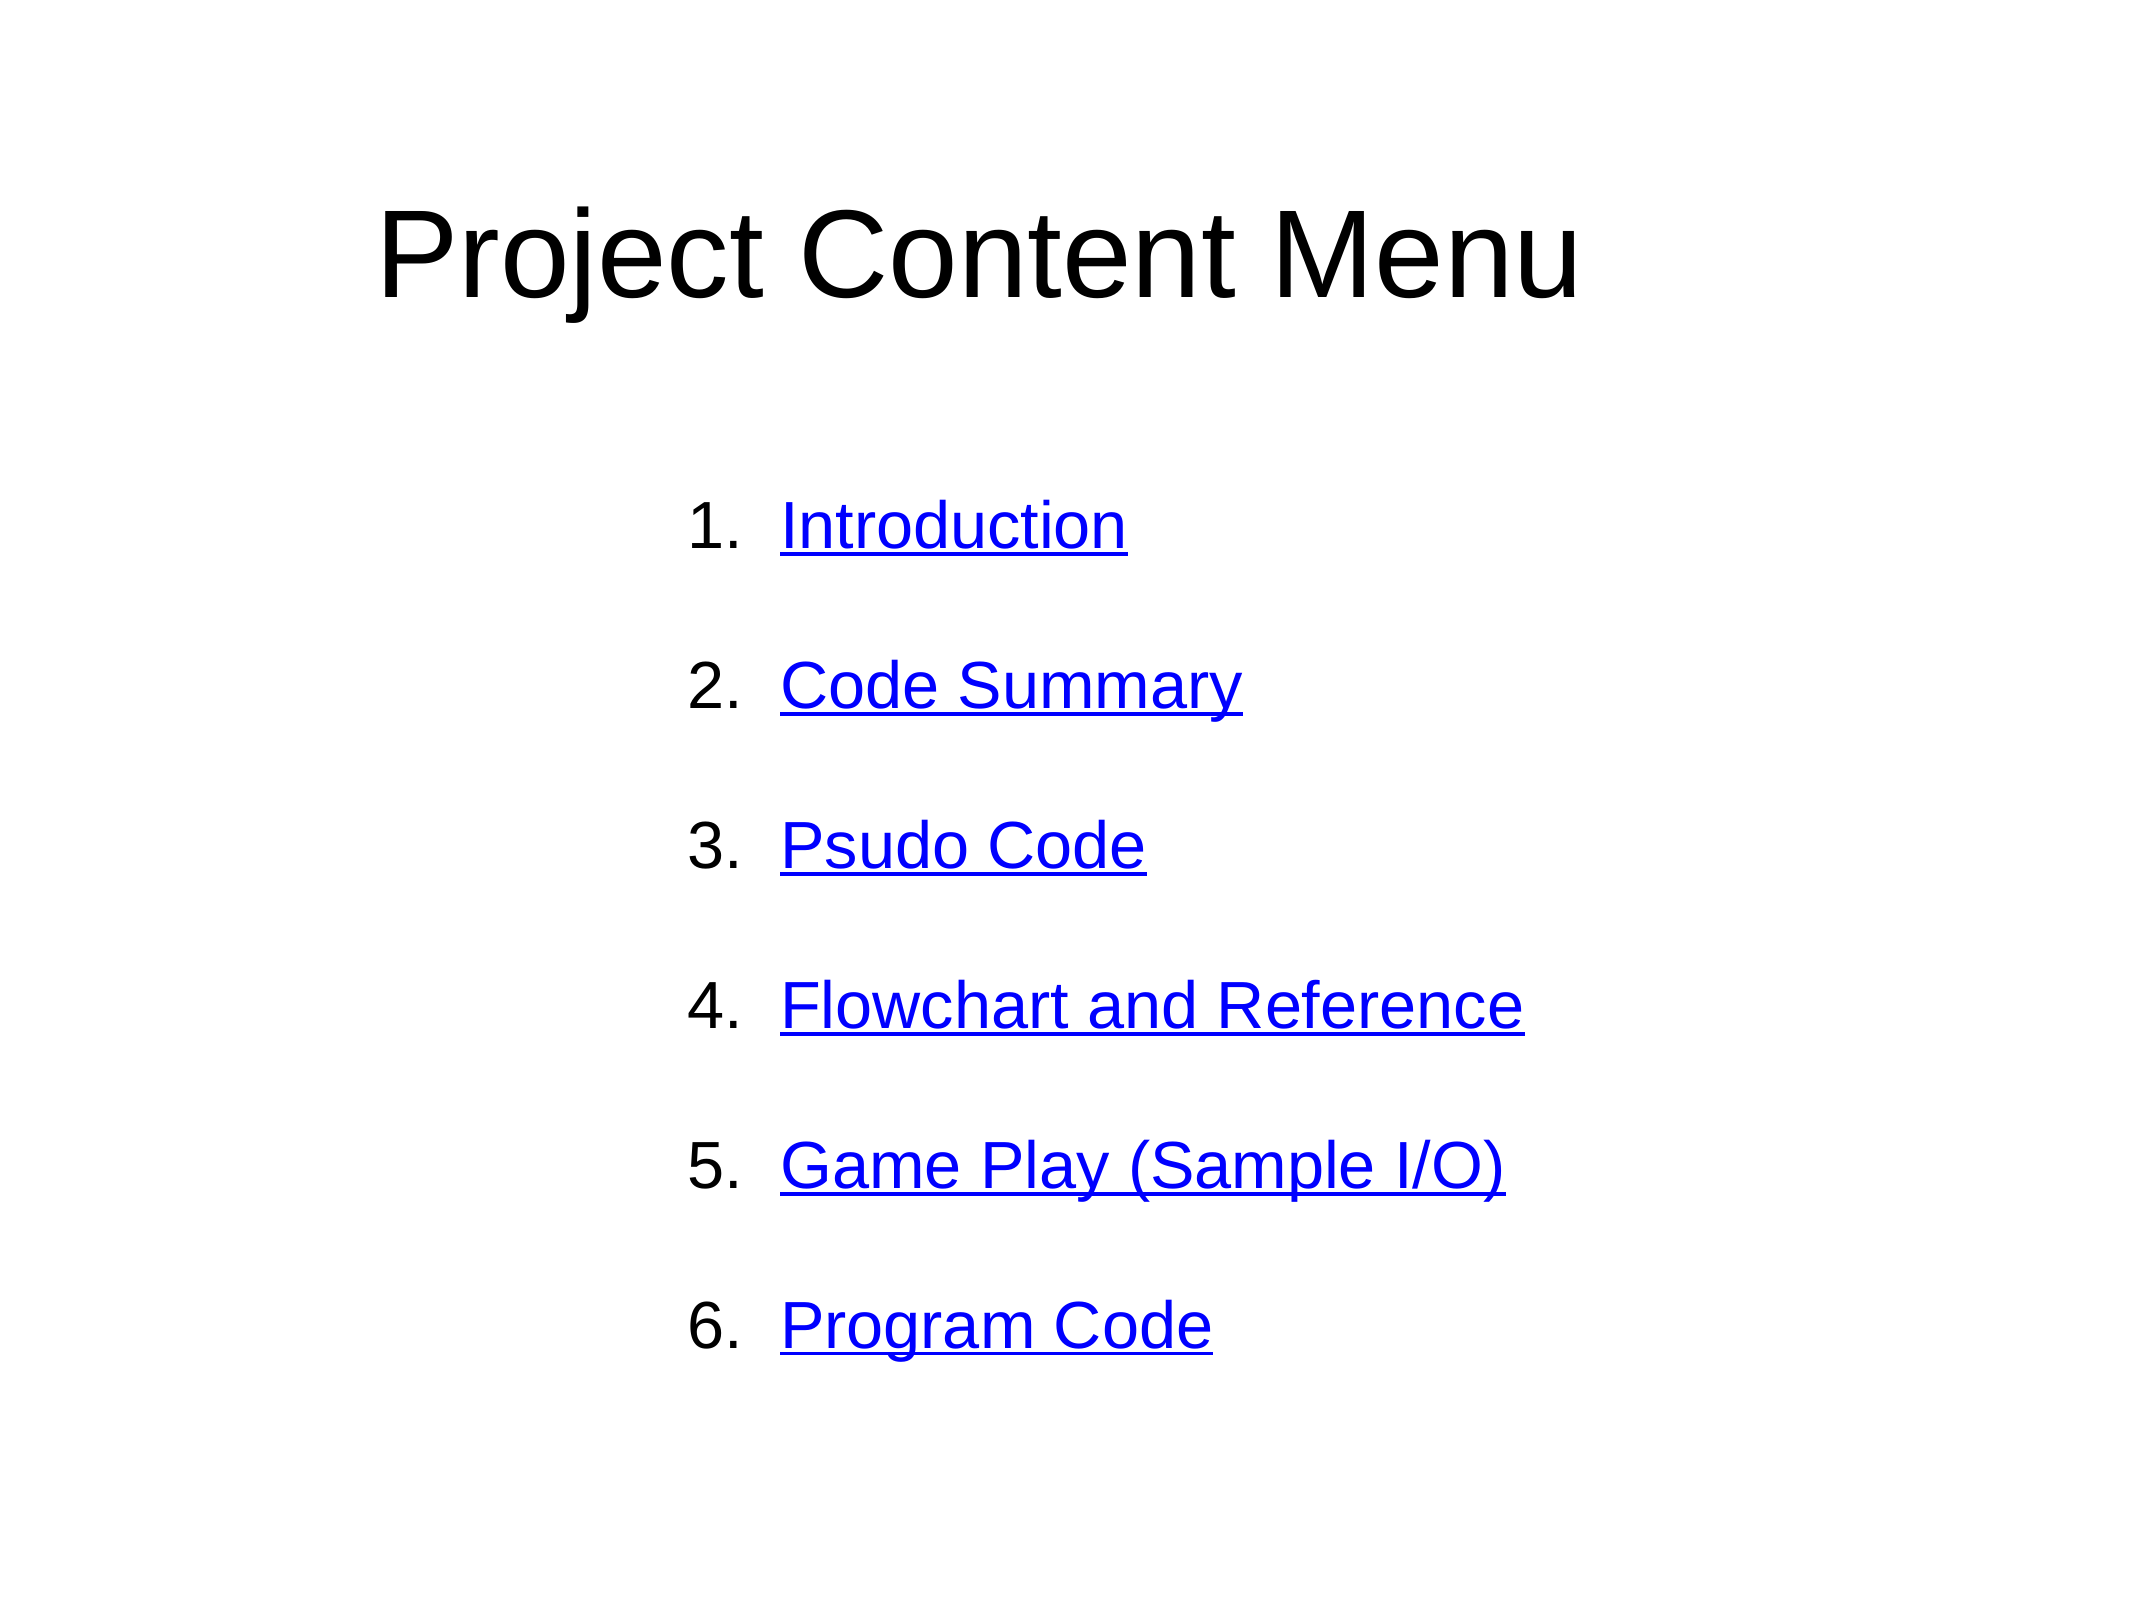

Project Content Menu

Introduction
Code Summary
Psudo Code
Flowchart and Reference
Game Play (Sample I/O)
Program Code